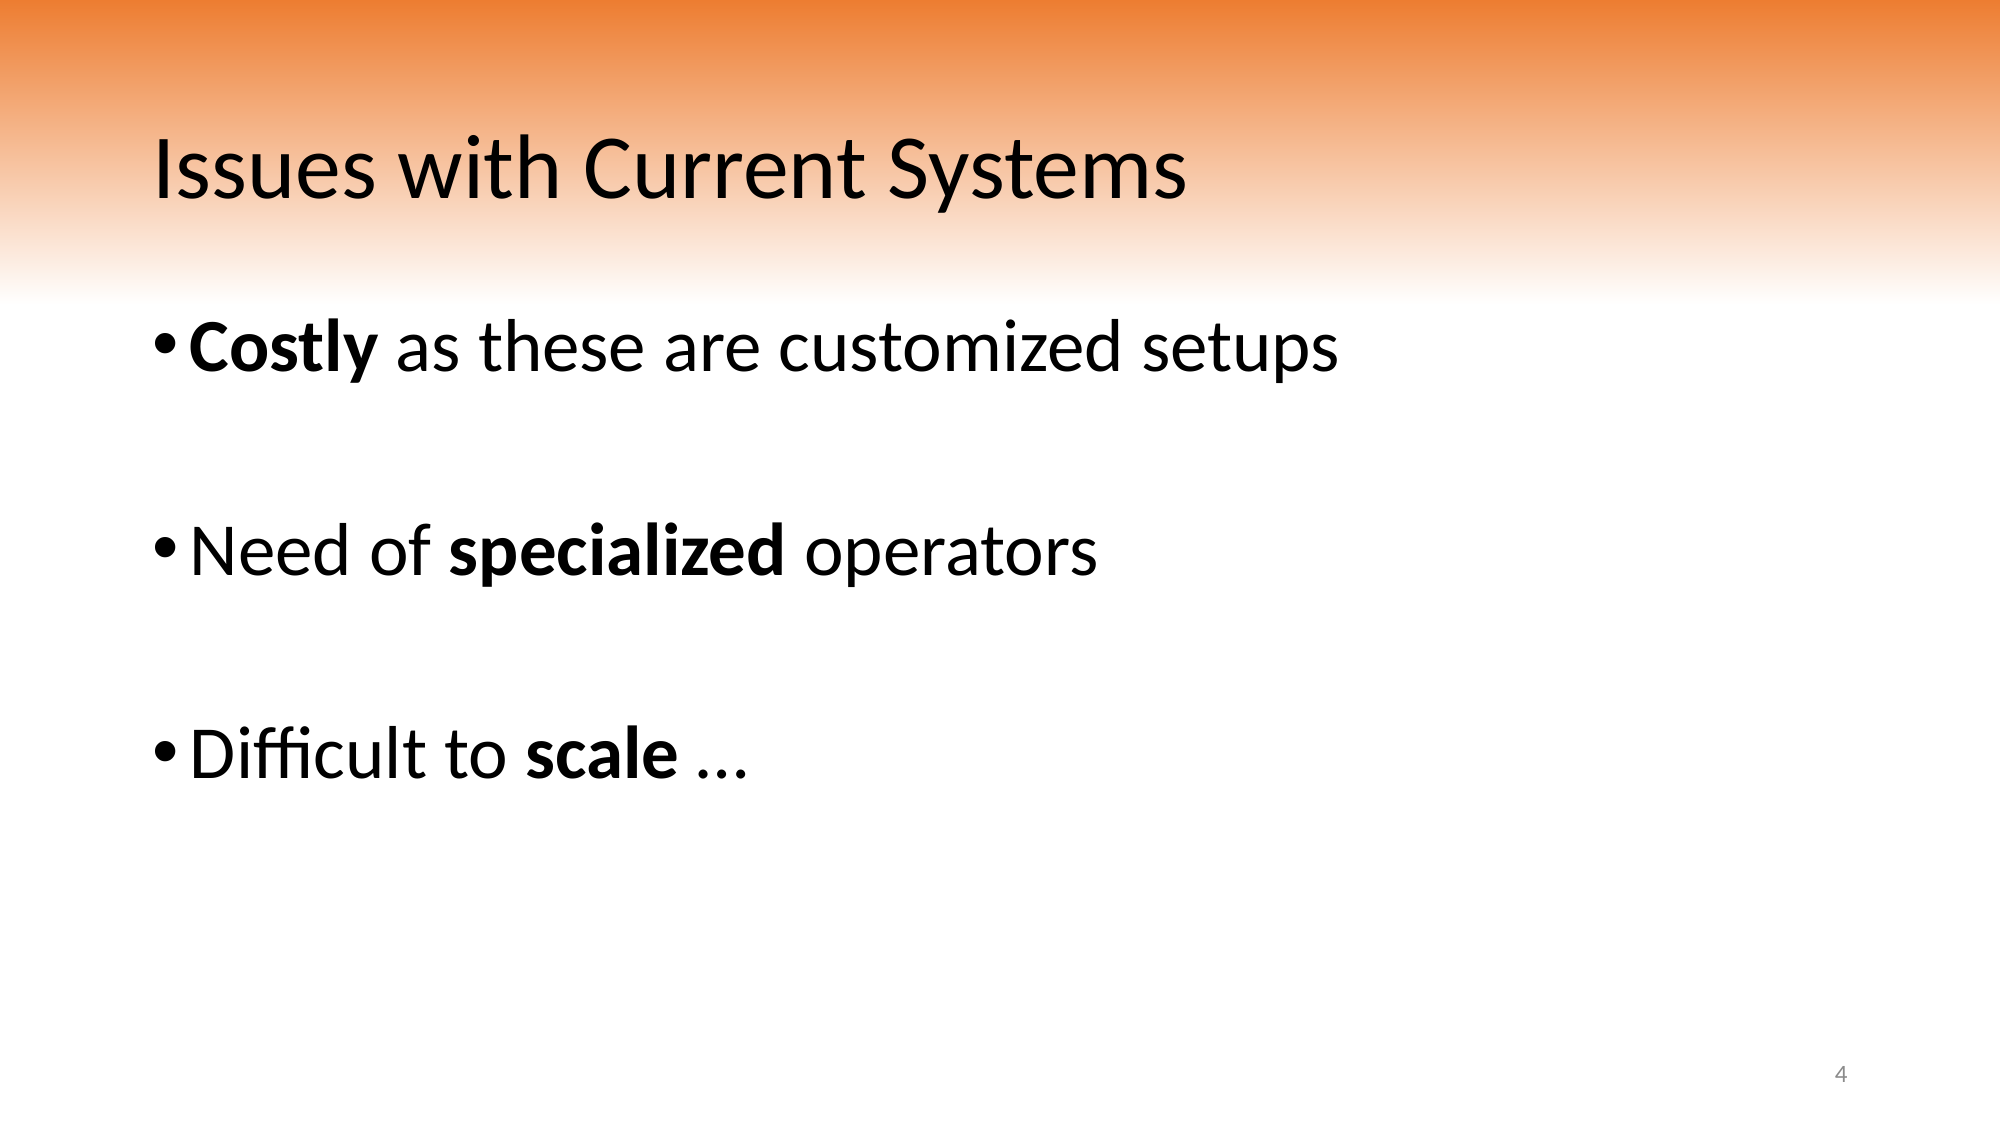

# Issues with Current Systems
Costly as these are customized setups

Need of specialized operators

Difficult to scale …
4